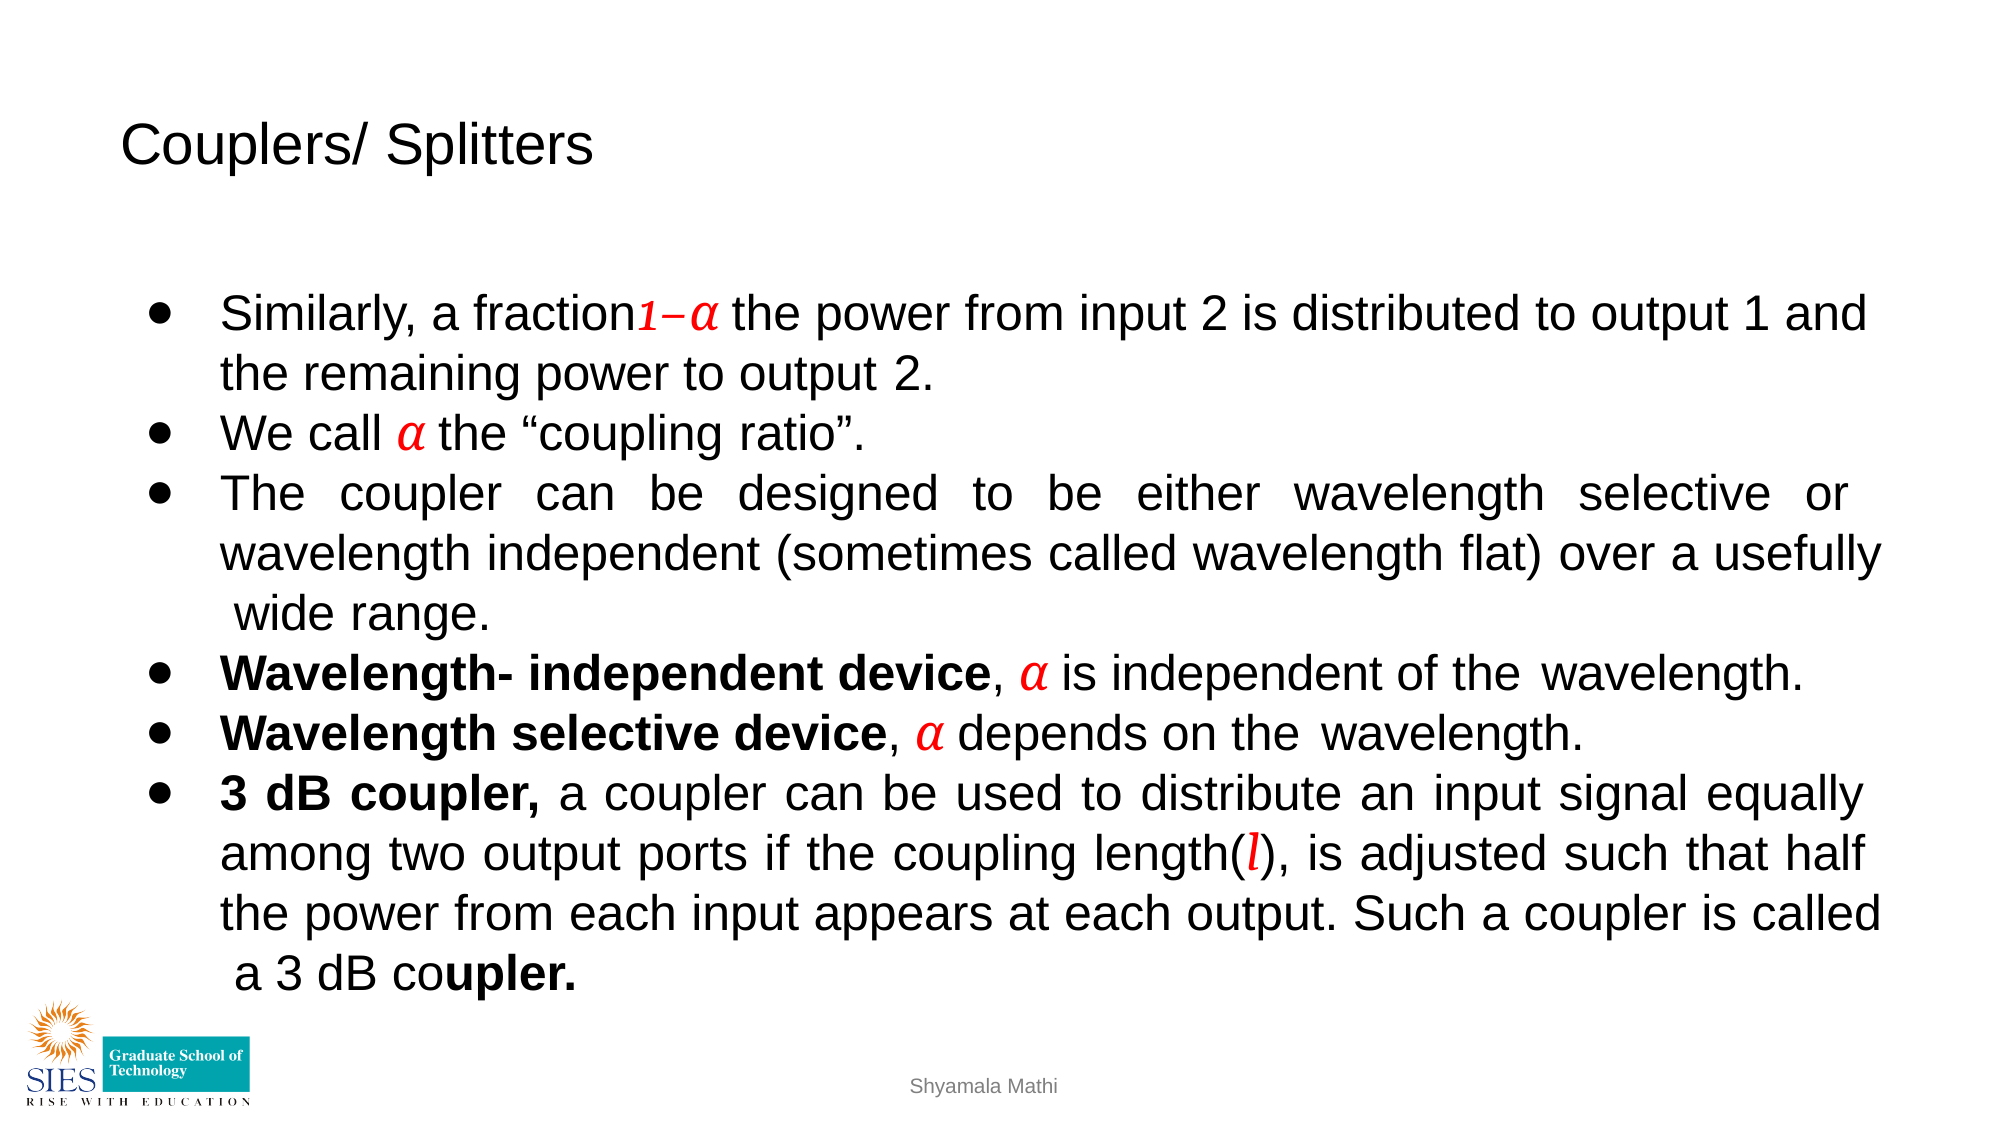

# Couplers/ Splitters
Similarly, a fraction1−α the power from input 2 is distributed to output 1 and  the remaining power to output 2.
We call α the “coupling ratio”.
The coupler can be designed to be either wavelength selective or  wavelength independent (sometimes called wavelength flat) over a usefully  wide range.
Wavelength- independent device, α is independent of the wavelength.
Wavelength selective device, α depends on the wavelength.
3 dB coupler, a coupler can be used to distribute an input signal equally  among two output ports if the coupling length(l), is adjusted such that half  the power from each input appears at each output. Such a coupler is called  a 3 dB coupler.